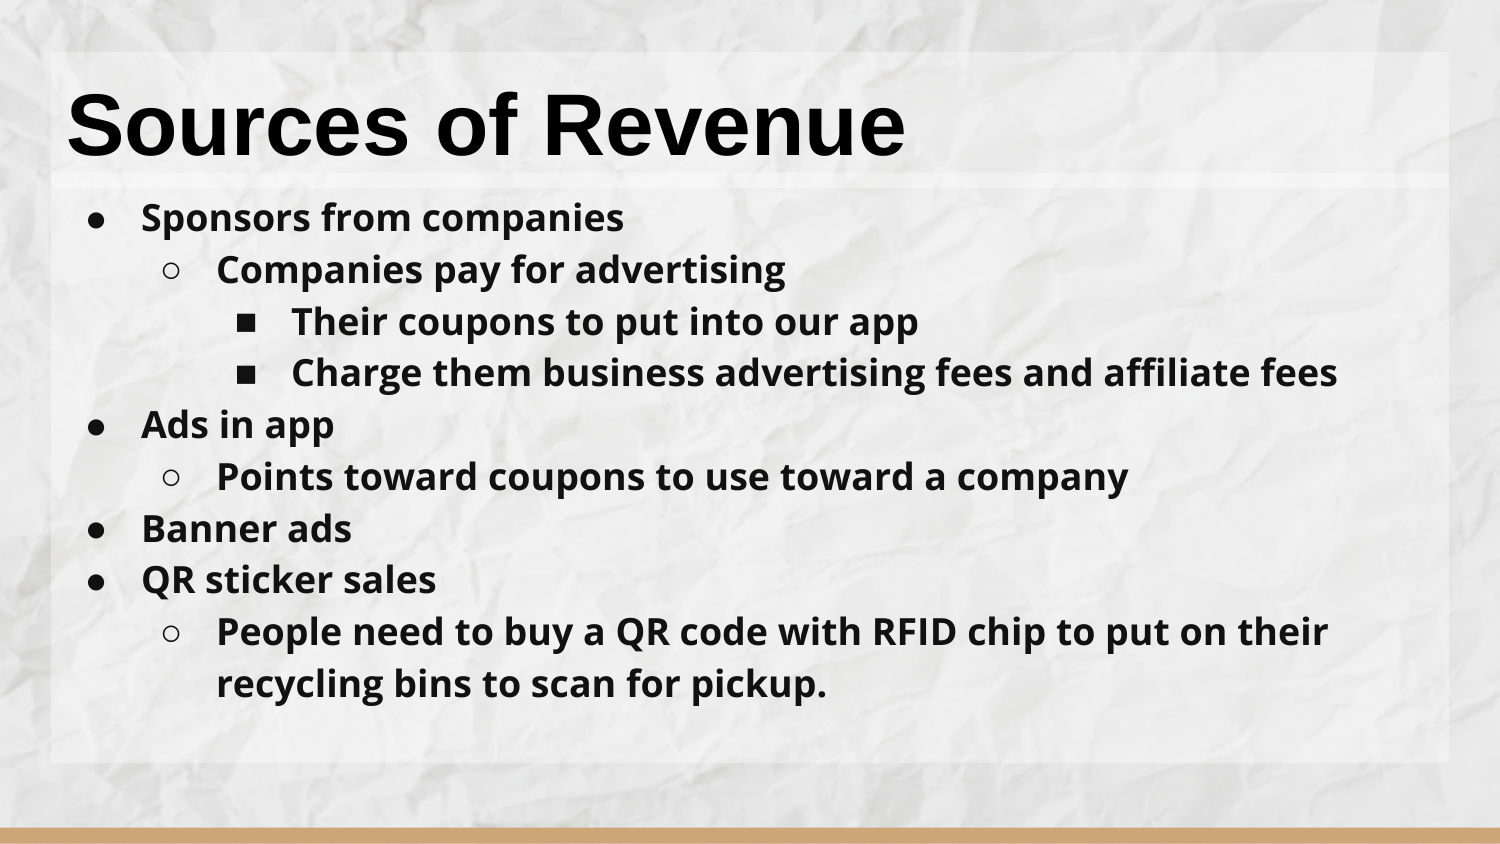

# Sources of Revenue
Sponsors from companies
Companies pay for advertising
Their coupons to put into our app
Charge them business advertising fees and affiliate fees
Ads in app
Points toward coupons to use toward a company
Banner ads
QR sticker sales
People need to buy a QR code with RFID chip to put on their recycling bins to scan for pickup.